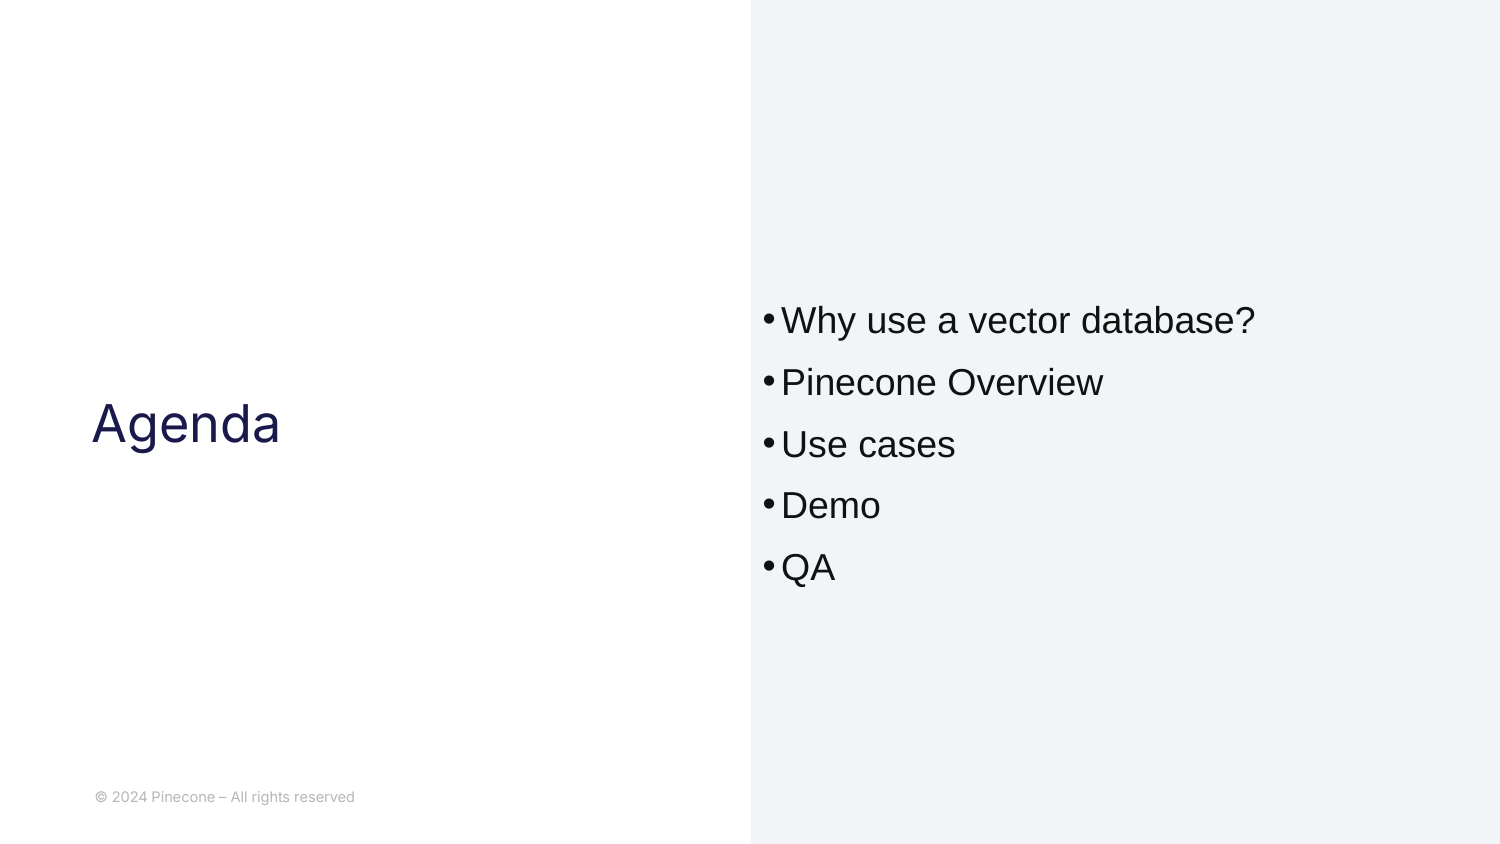

Why use a vector database?
Pinecone Overview
Use cases
Demo
QA

Agenda